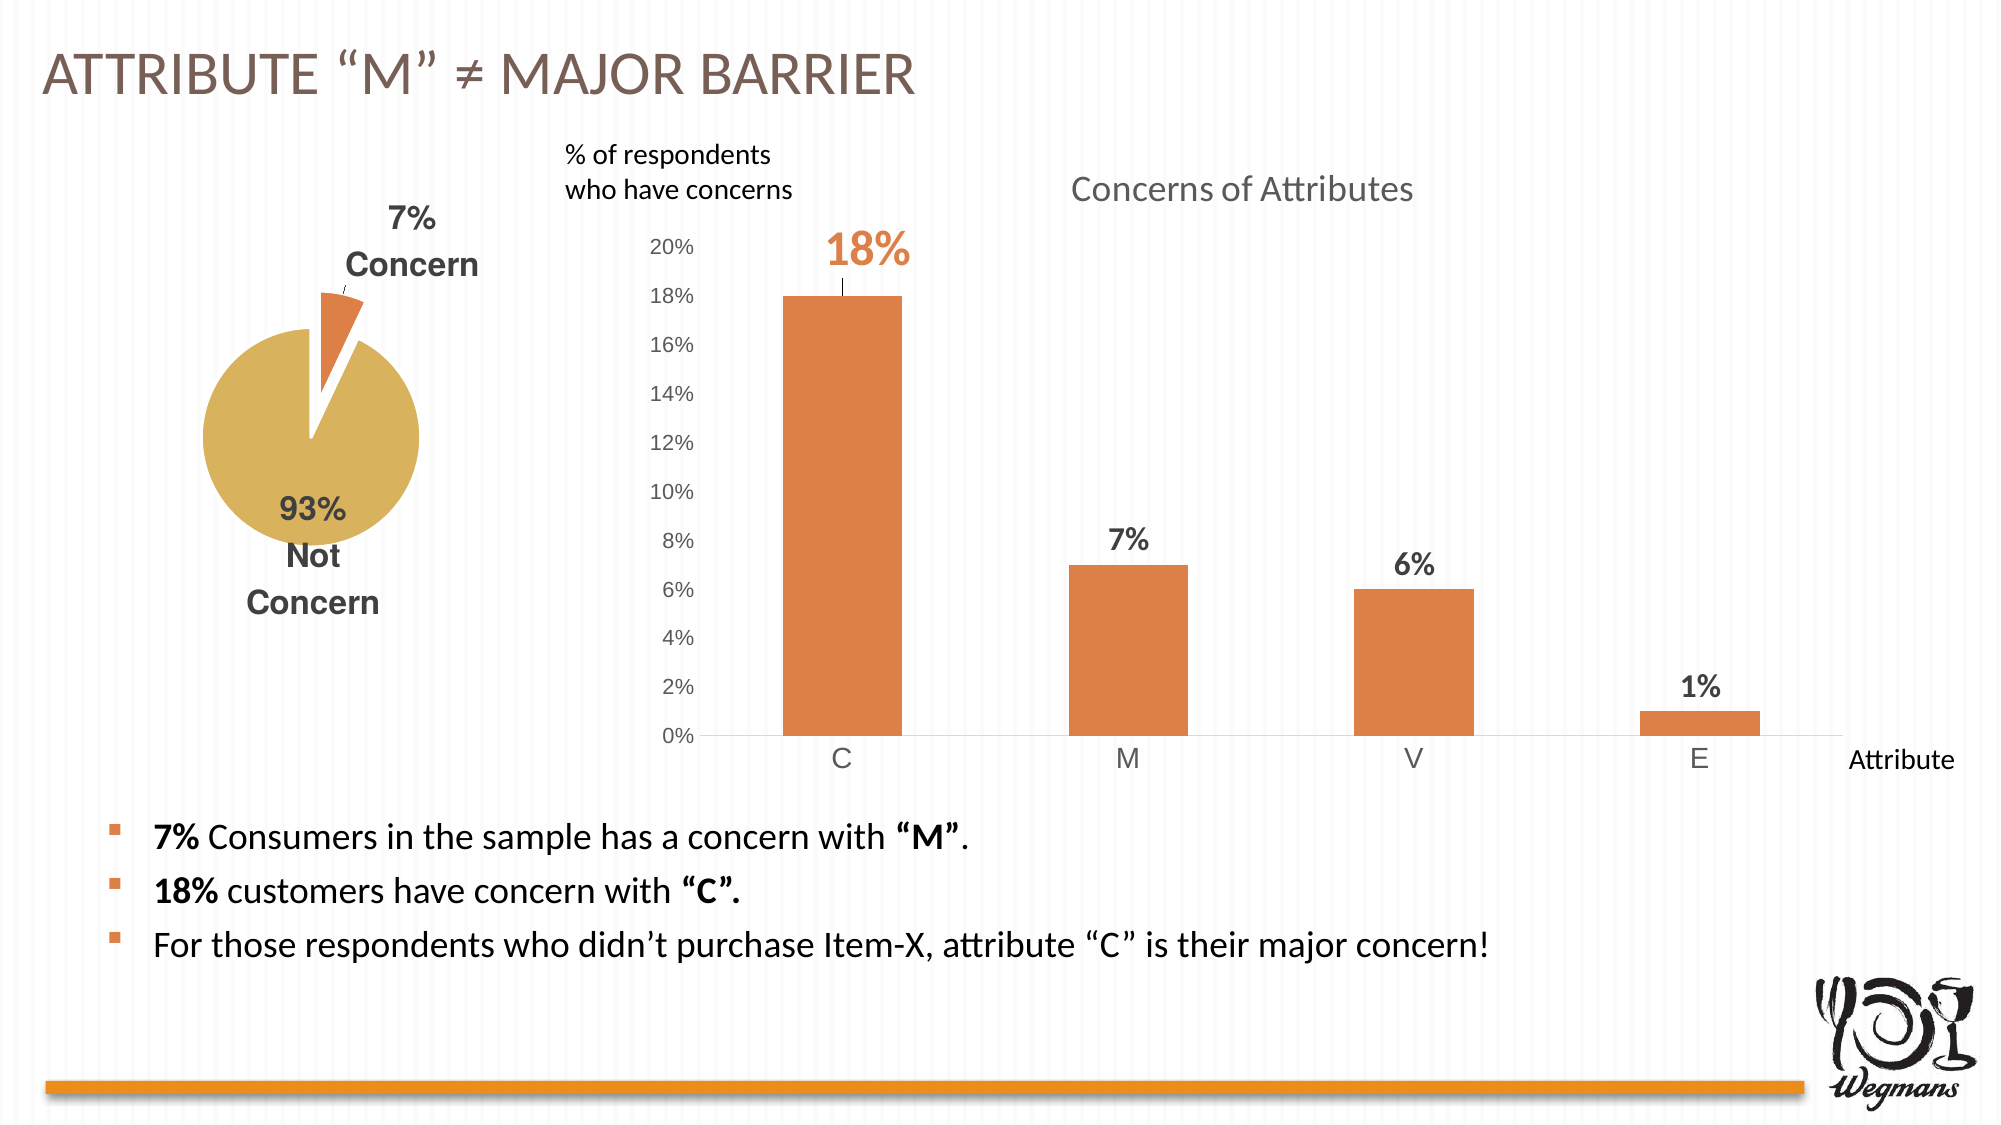

ATTRIBUTE “M” ≠ MAJOR BARRIER
% of respondents who have concerns

### Chart: Concerns of Attributes

| Category |  |
|---|---|
| C | 0.18 |
| M | 0.07 |
| V | 0.06 |
| E | 0.01 |

### Chart

| Category |  |
|---|---|
| Concern "M" | 682.0 |
| Not Concern | 9039.0 |
Attribute
7% Consumers in the sample has a concern with “M”.
18% customers have concern with “C”.
For those respondents who didn’t purchase Item-X, attribute “C” is their major concern!